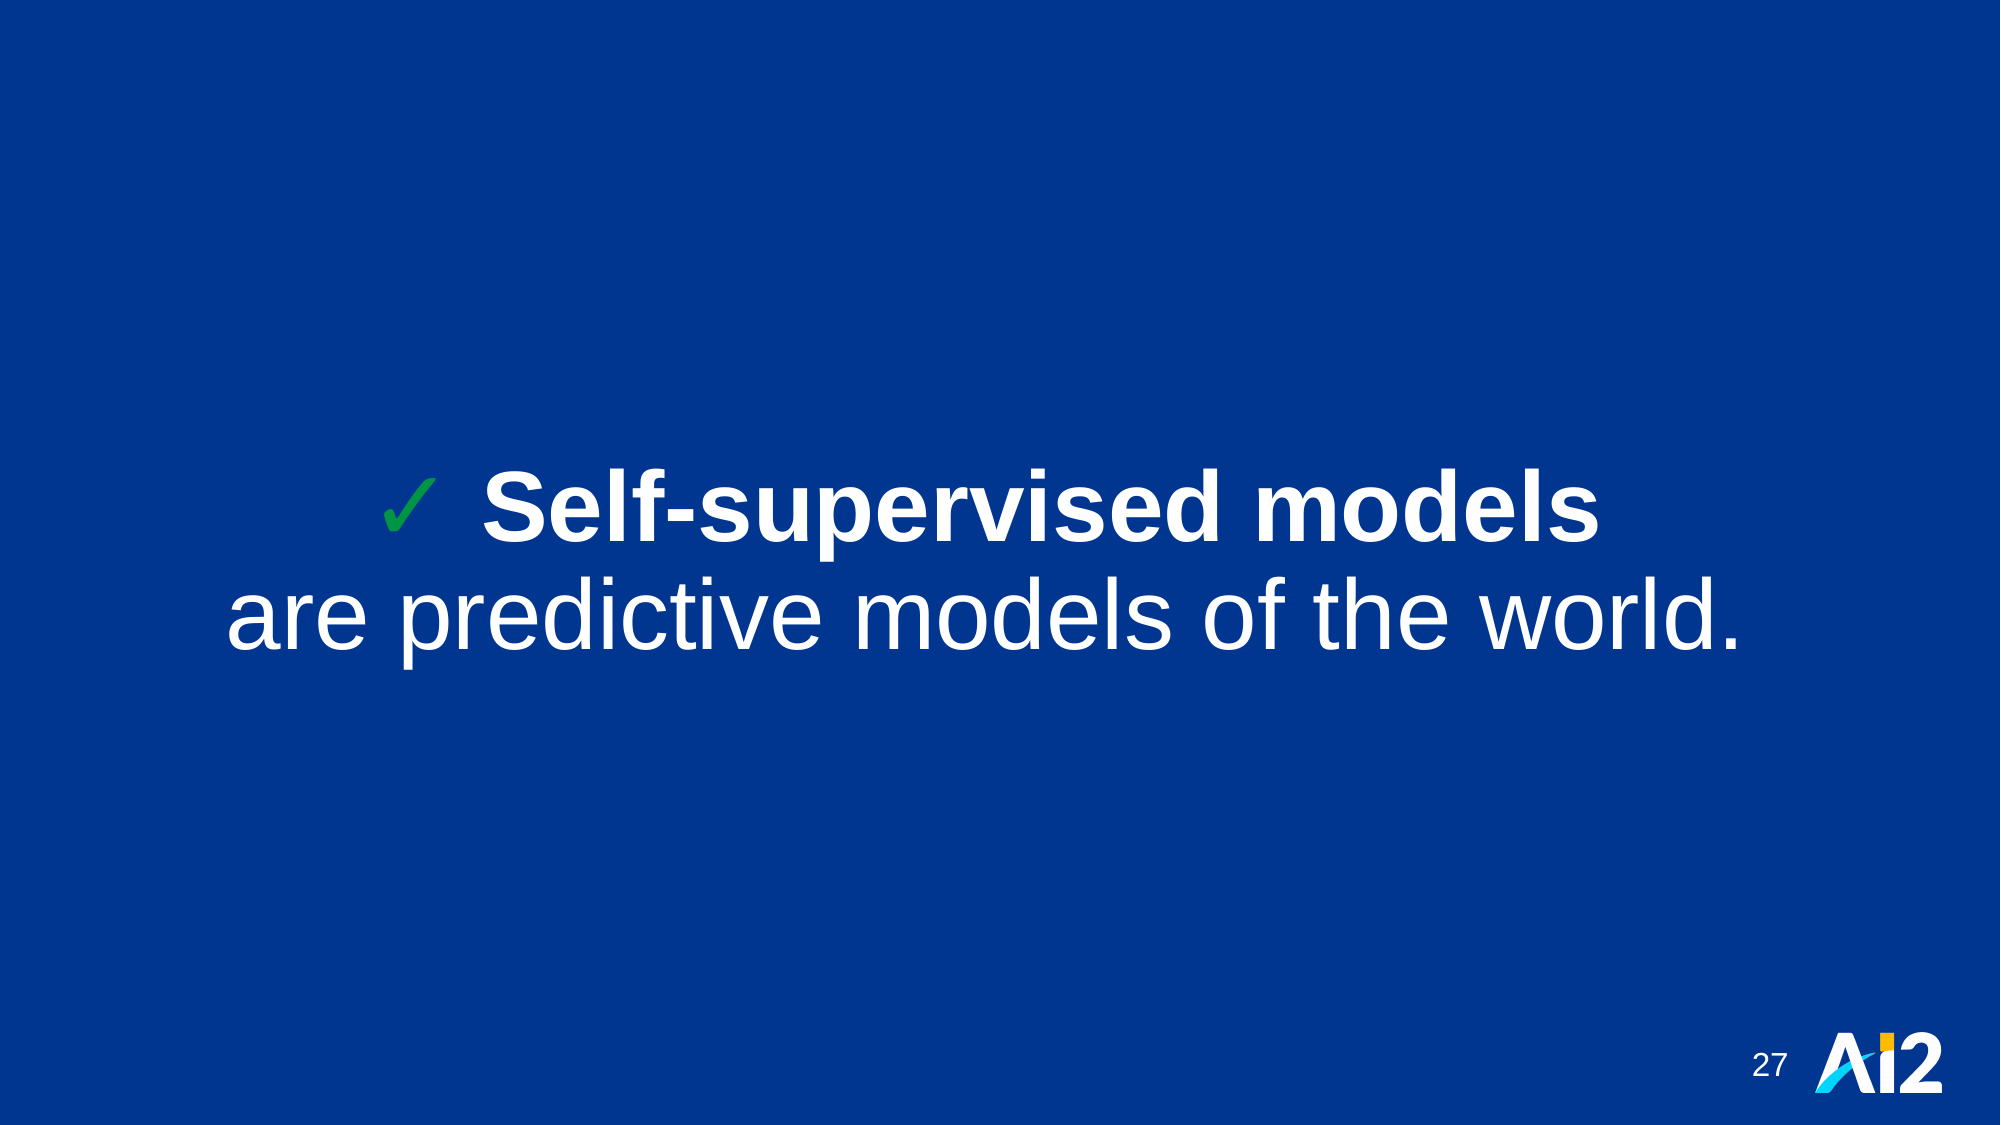

# ✓ Self-supervised models are predictive models of the world.

27